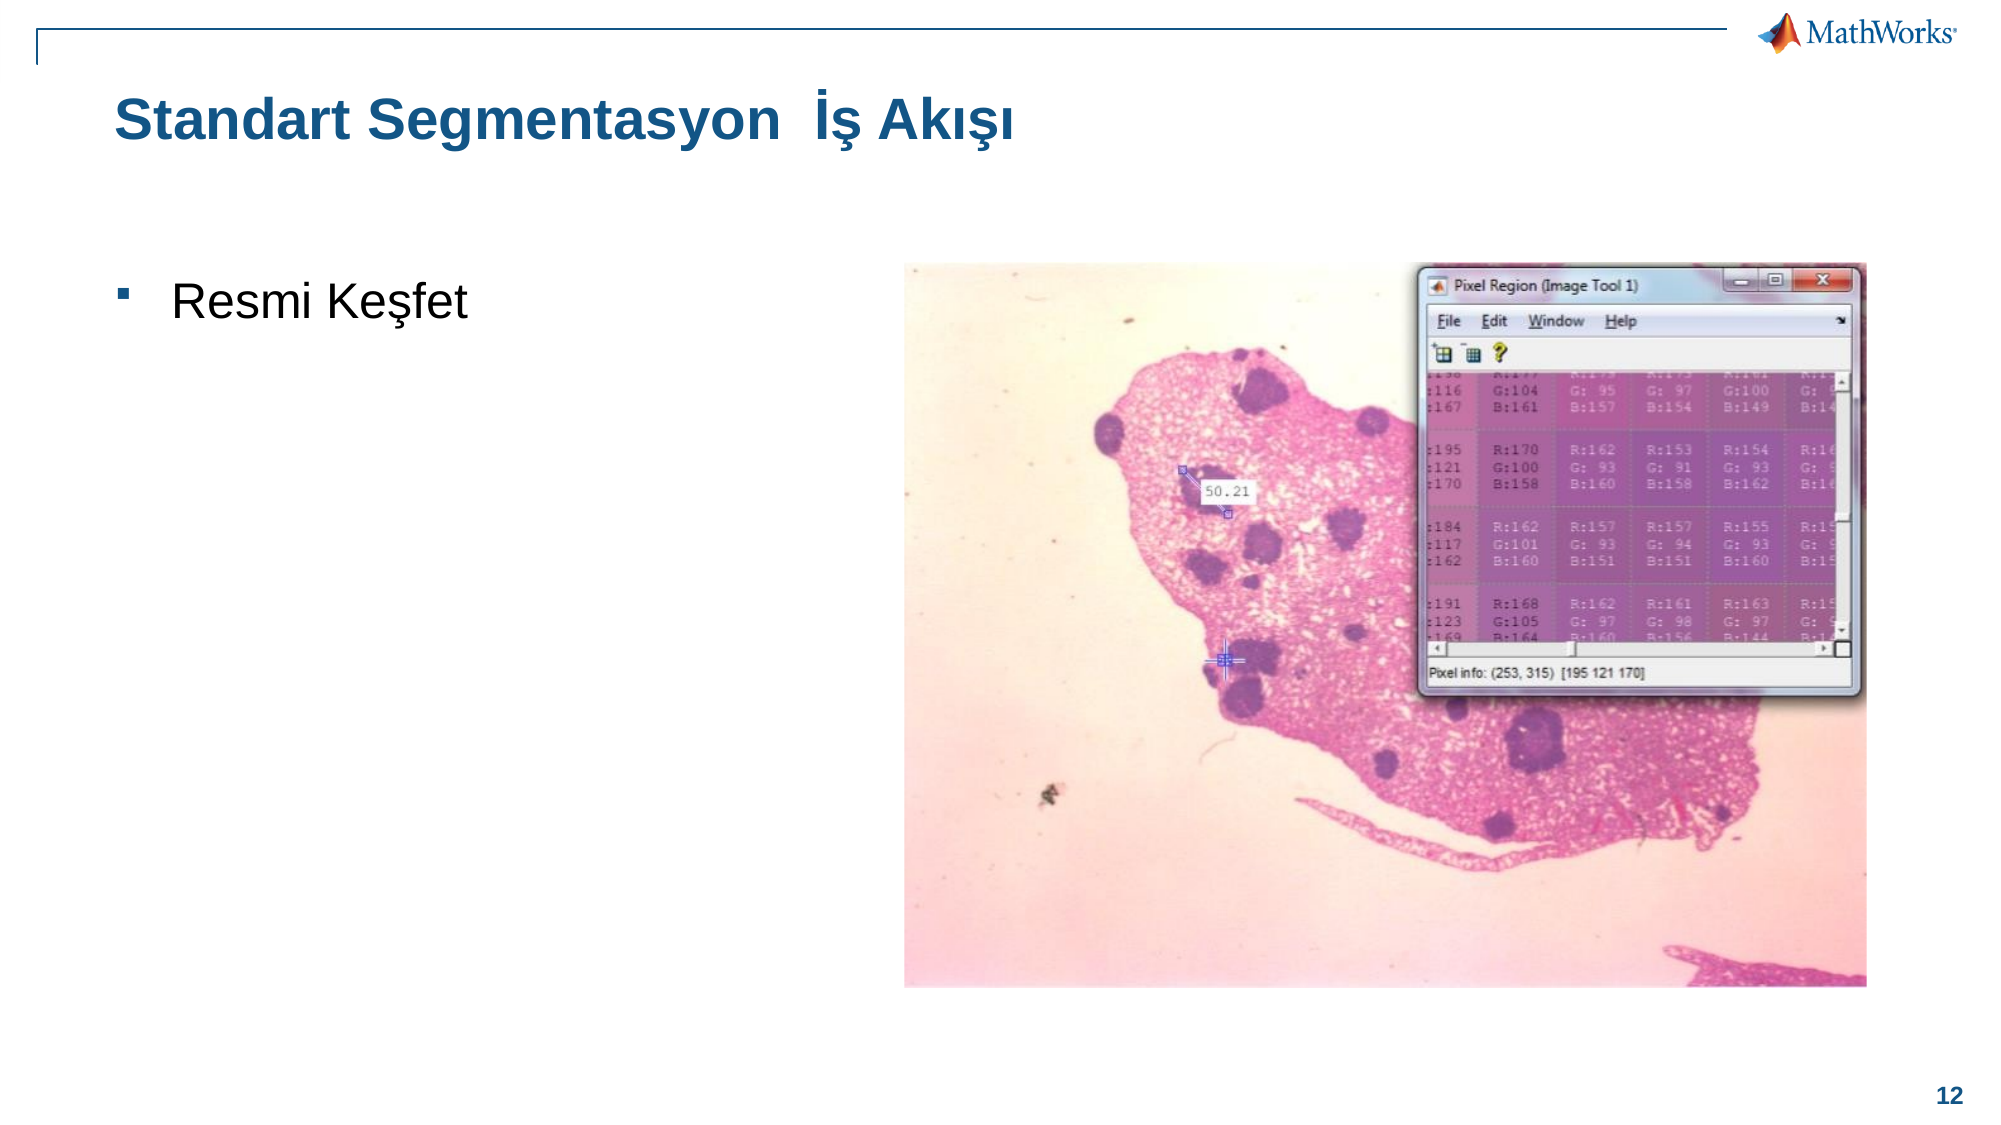

# Standart Segmentasyon  İş Akışı

Resmi Keşfet
12